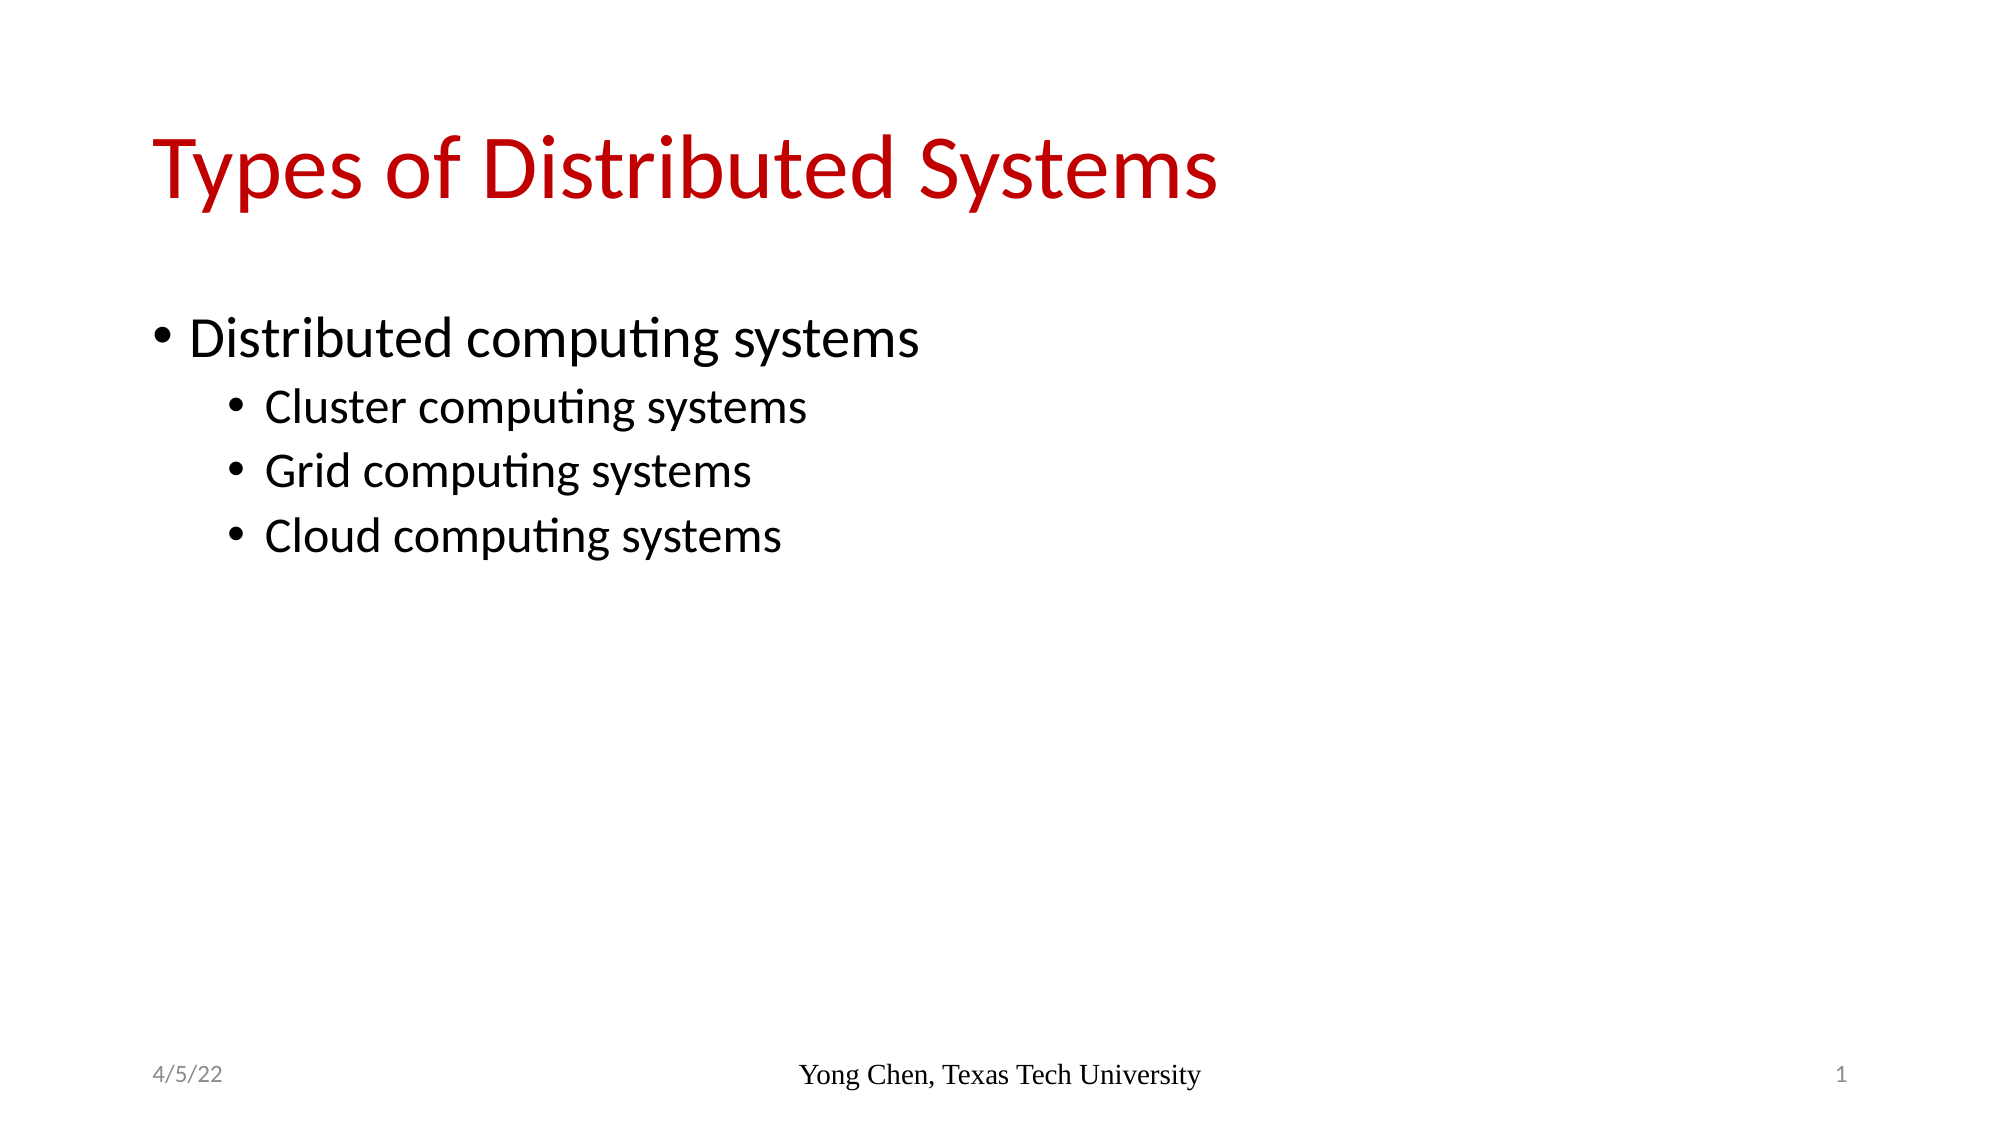

# Types of Distributed Systems
Distributed computing systems
Cluster computing systems
Grid computing systems
Cloud computing systems
4/5/22
Yong Chen, Texas Tech University
1